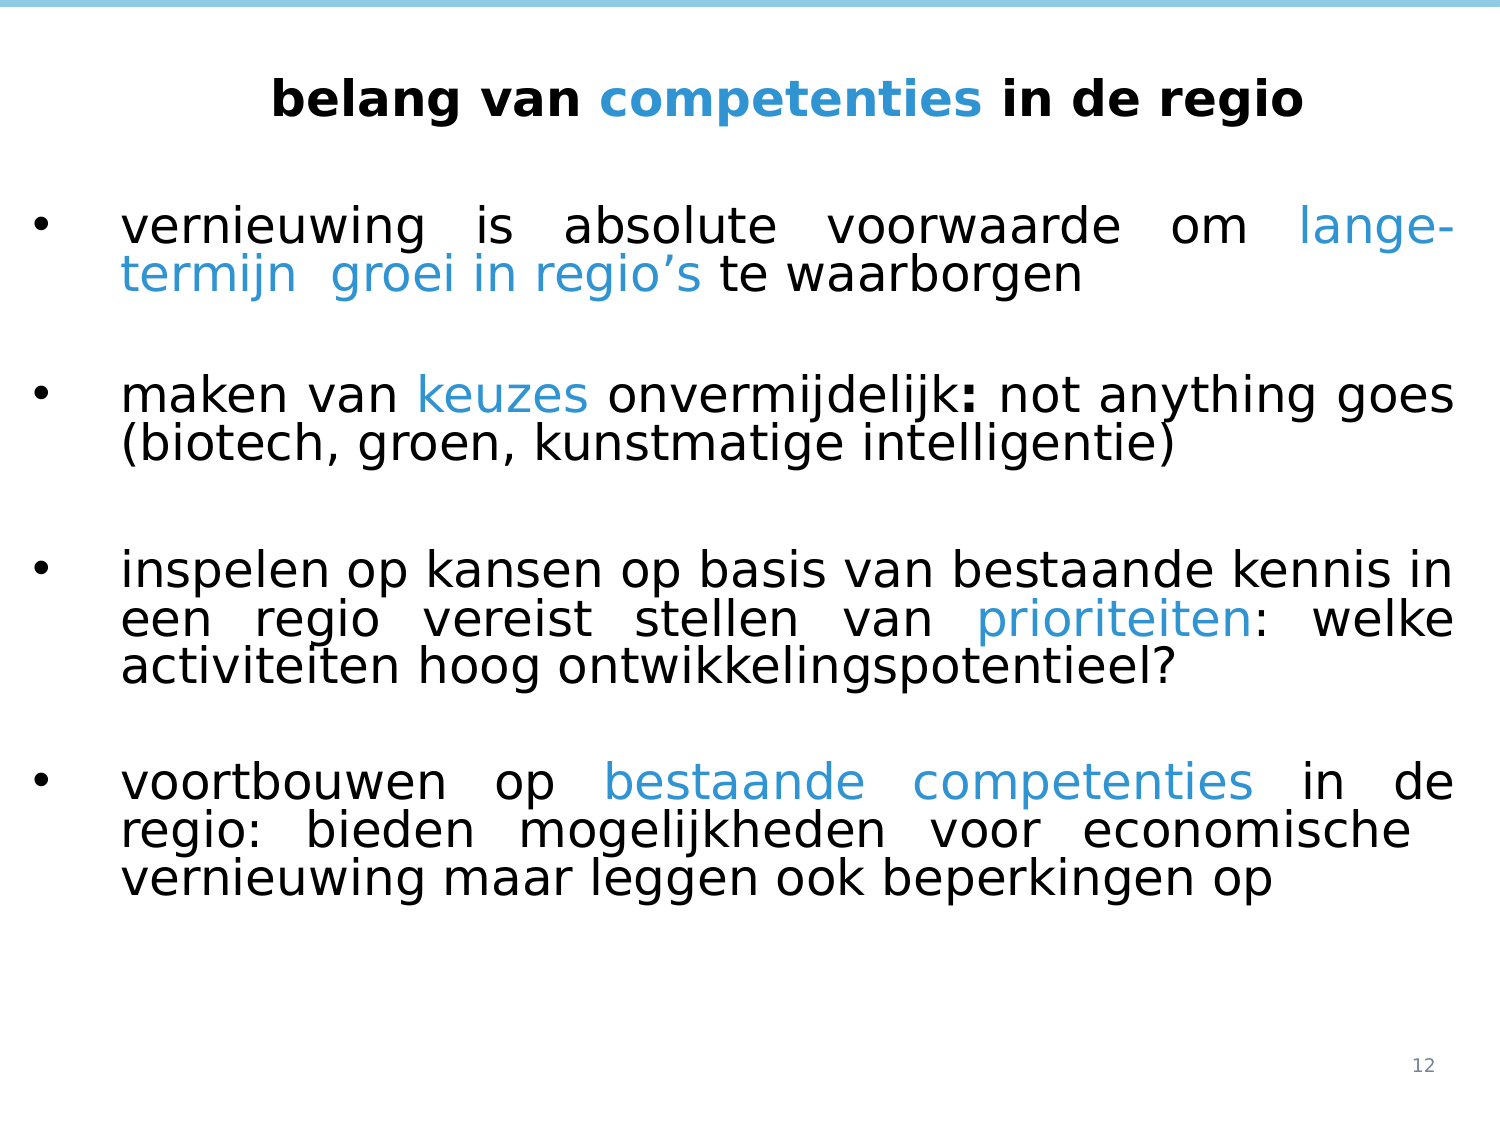

belang van competenties in de regio

vernieuwing is absolute voorwaarde om lange-termijn  groei in regio’s te waarborgen

maken van keuzes onvermijdelijk: not anything goes (biotech, groen, kunstmatige intelligentie)

inspelen op kansen op basis van bestaande kennis in een regio vereist stellen van prioriteiten: welke activiteiten hoog ontwikkelingspotentieel?

voortbouwen op bestaande competenties in de regio: bieden mogelijkheden voor economische  vernieuwing maar leggen ook beperkingen op

12